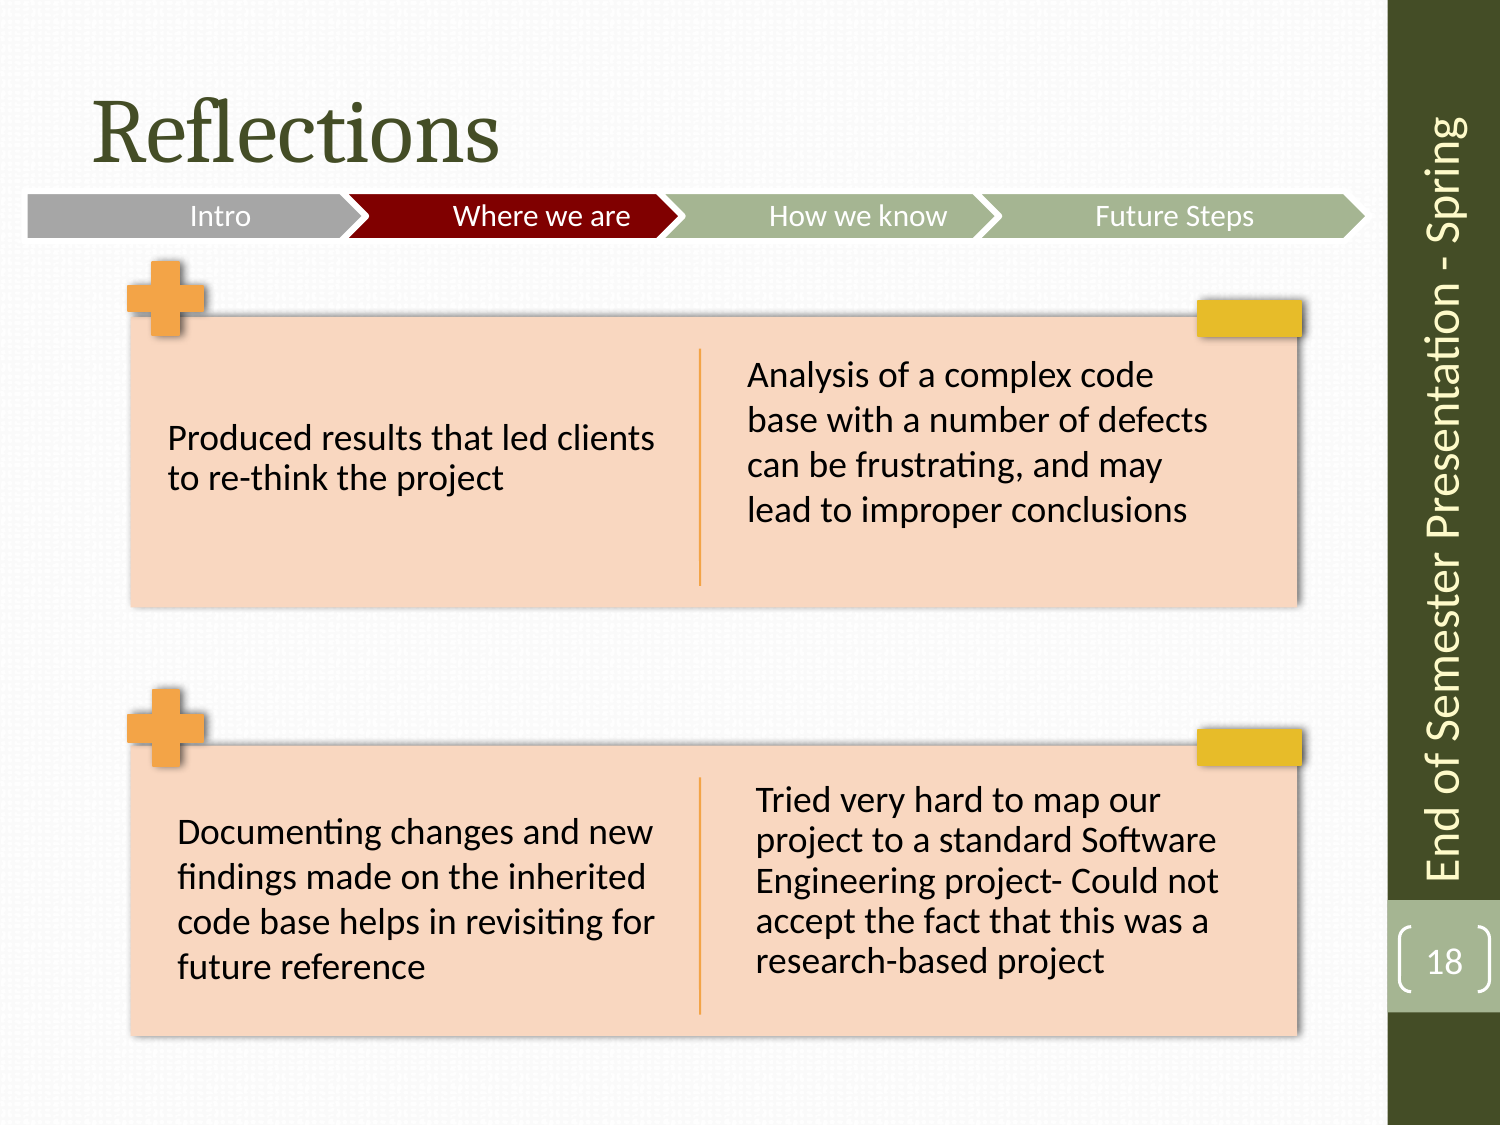

Reflections
Intro
Where we are
How we know
Future Steps

Analysis of a complex code base with a number of defects can be frustrating, and may lead to improper conclusions
Produced results that led clients to re-think the project

End of Semester Presentation - Spring
Tried very hard to map our project to a standard Software Engineering project- Could not accept the fact that this was a research-based project
Documenting changes and new findings made on the inherited code base helps in revisiting for future reference
18